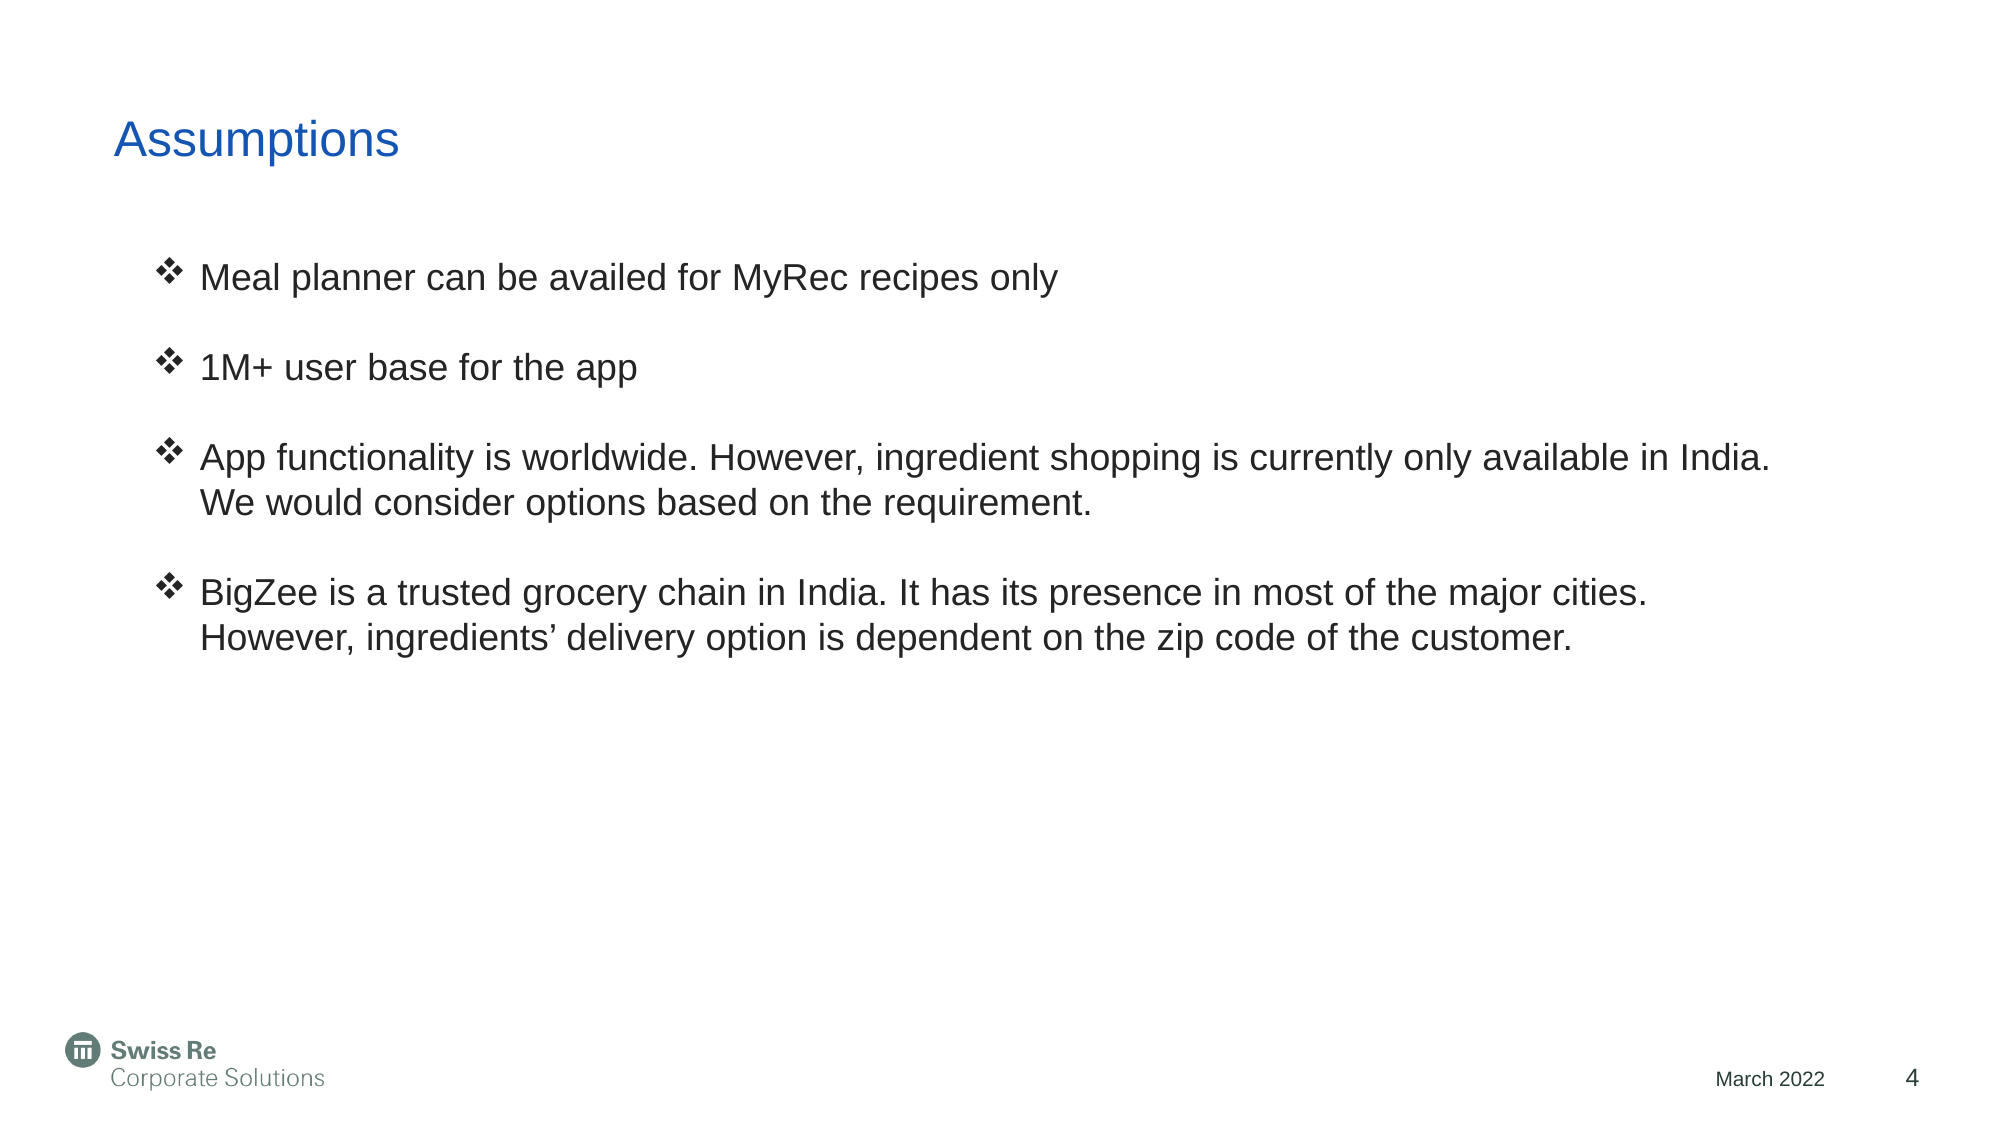

# Assumptions
Meal planner can be availed for MyRec recipes only

1M+ user base for the app

App functionality is worldwide. However, ingredient shopping is currently only available in India. We would consider options based on the requirement.

BigZee is a trusted grocery chain in India. It has its presence in most of the major cities. However, ingredients’ delivery option is dependent on the zip code of the customer.

4